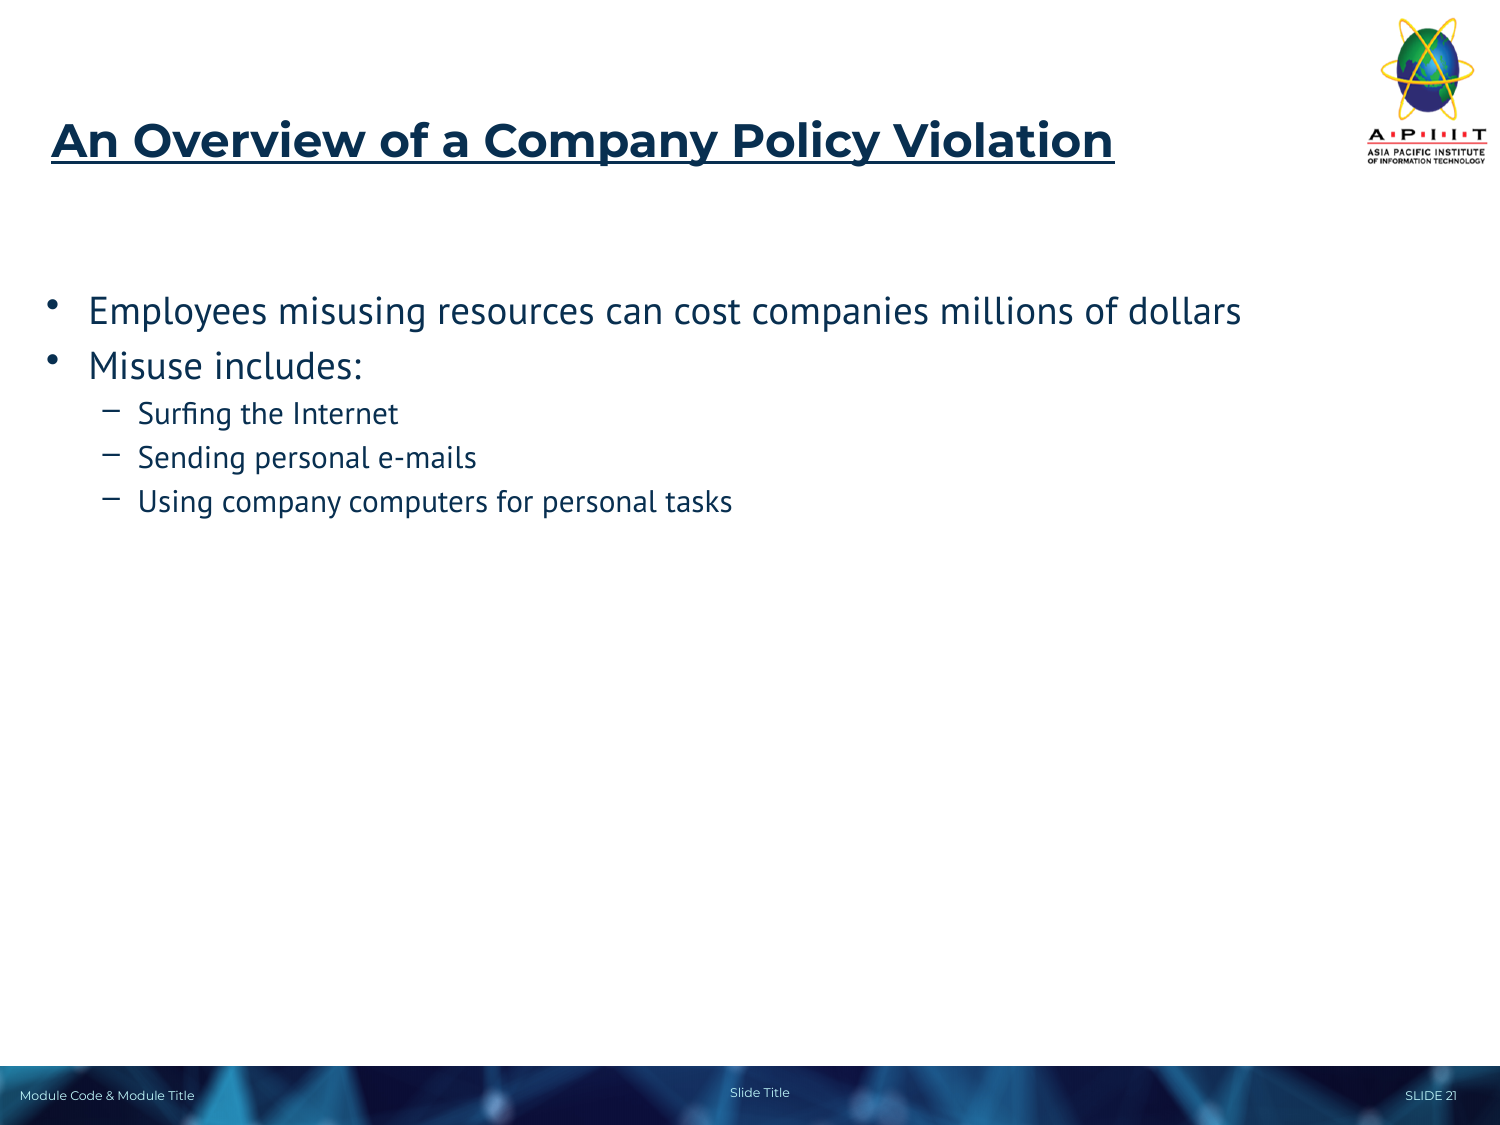

# An Overview of a Company Policy Violation
Employees misusing resources can cost companies millions of dollars
Misuse includes:
Surfing the Internet
Sending personal e-mails
Using company computers for personal tasks